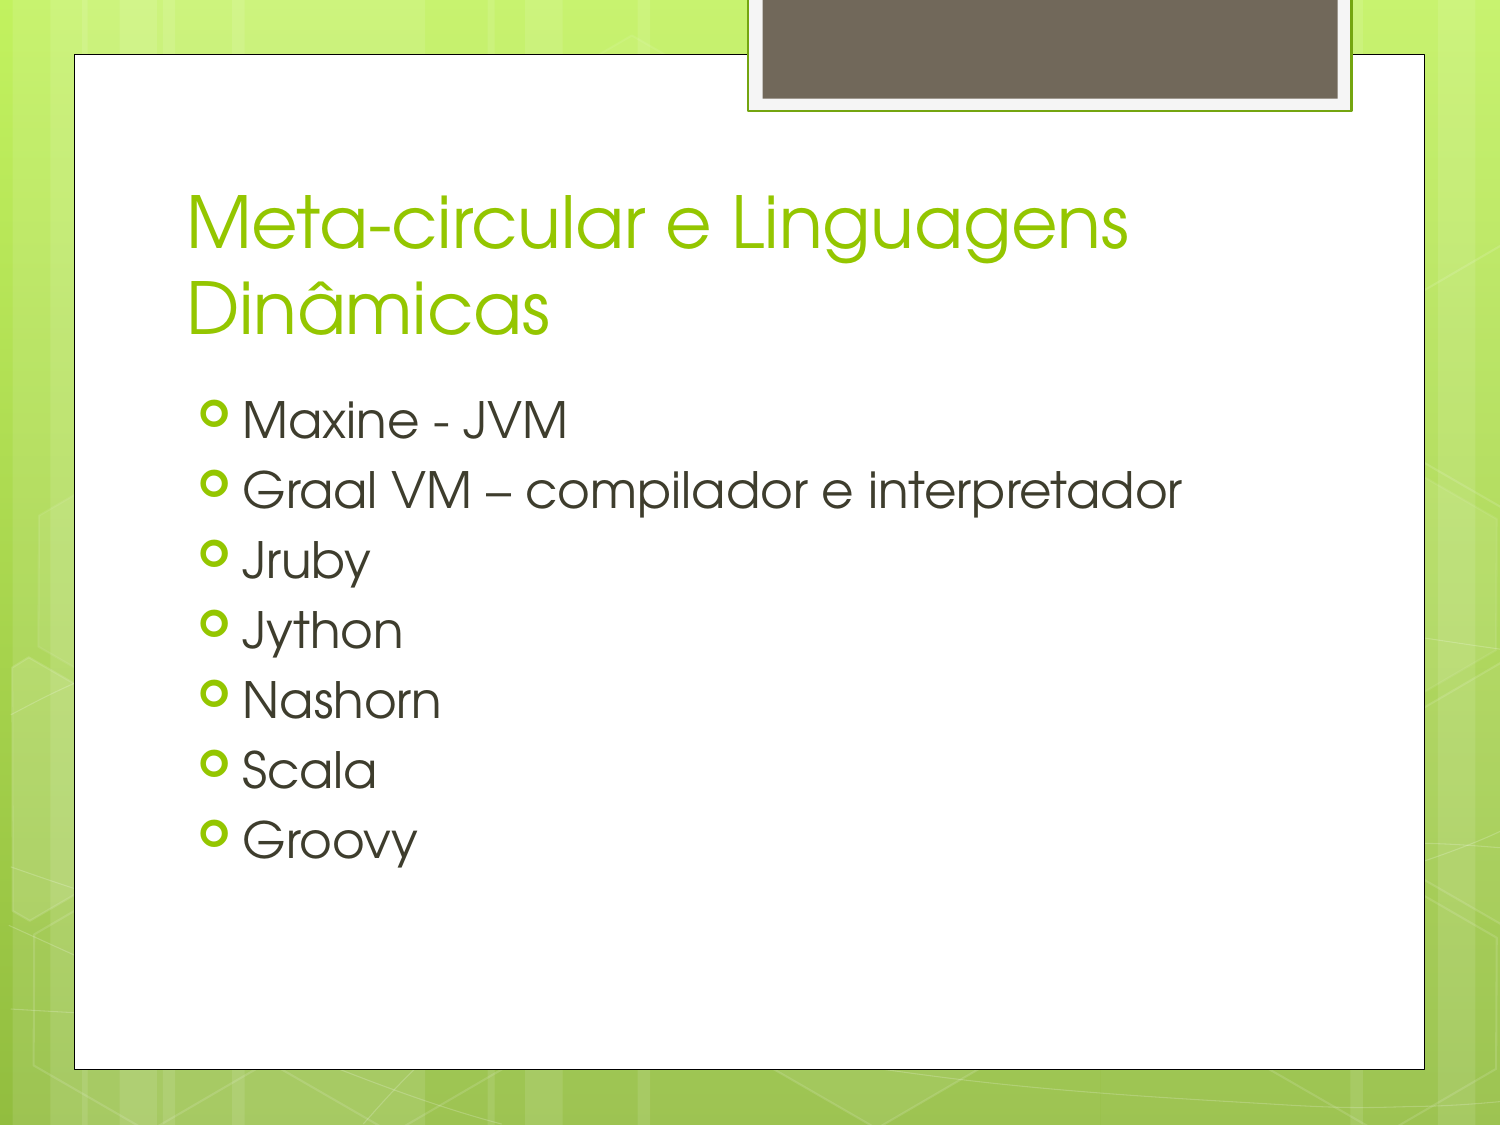

# Meta-circular e Linguagens Dinâmicas
Maxine - JVM
Graal VM – compilador e interpretador
Jruby
Jython
Nashorn
Scala
Groovy